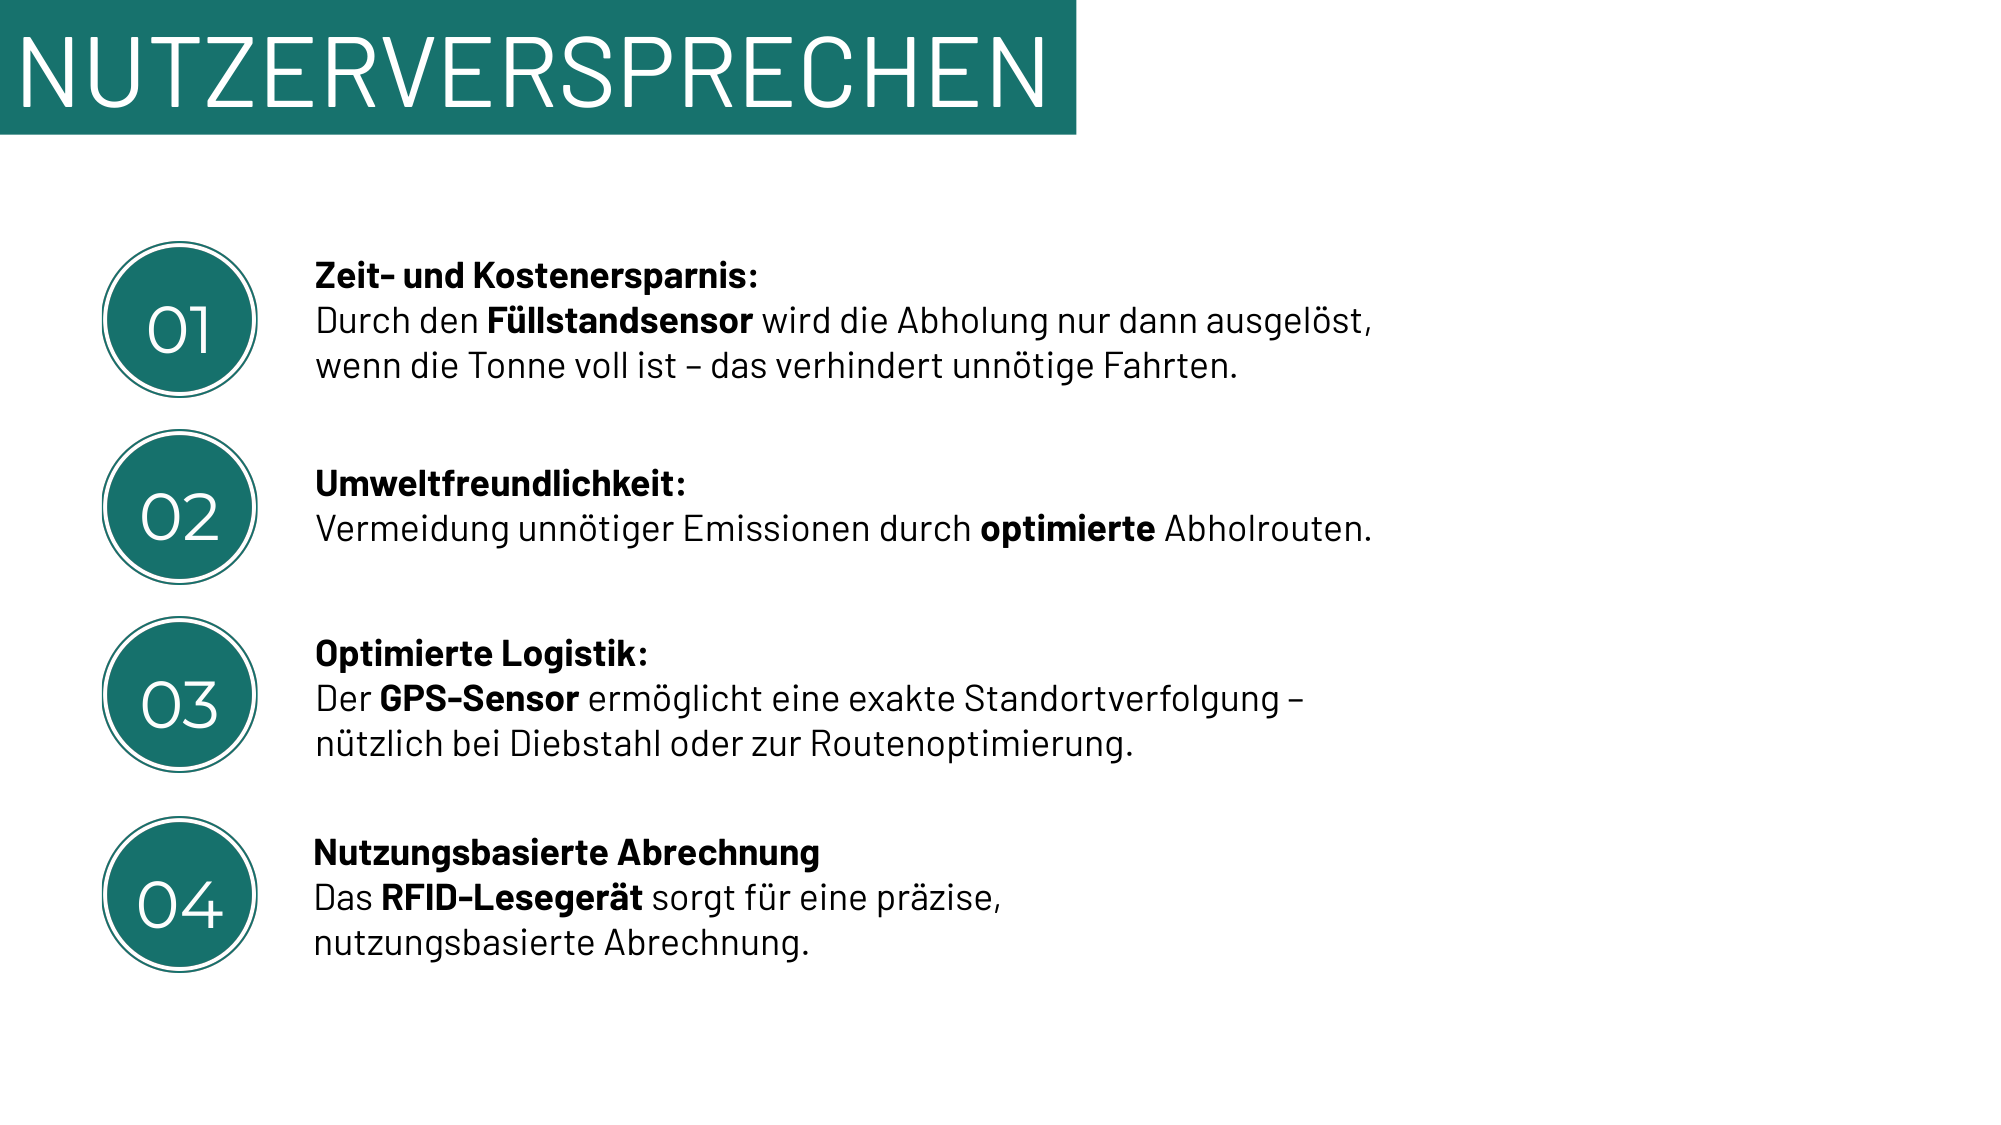

NUTZERVERSPRECHEN

01
Zeit- und Kostenersparnis:
Durch den Füllstandsensor wird die Abholung nur dann ausgelöst, wenn die Tonne voll ist – das verhindert unnötige Fahrten.

02
Umweltfreundlichkeit:
Vermeidung unnötiger Emissionen durch optimierte Abholrouten.

03
Optimierte Logistik:
Der GPS-Sensor ermöglicht eine exakte Standortverfolgung – nützlich bei Diebstahl oder zur Routenoptimierung.

04
Nutzungsbasierte Abrechnung
Das RFID-Lesegerät sorgt für eine präzise, nutzungsbasierte Abrechnung.